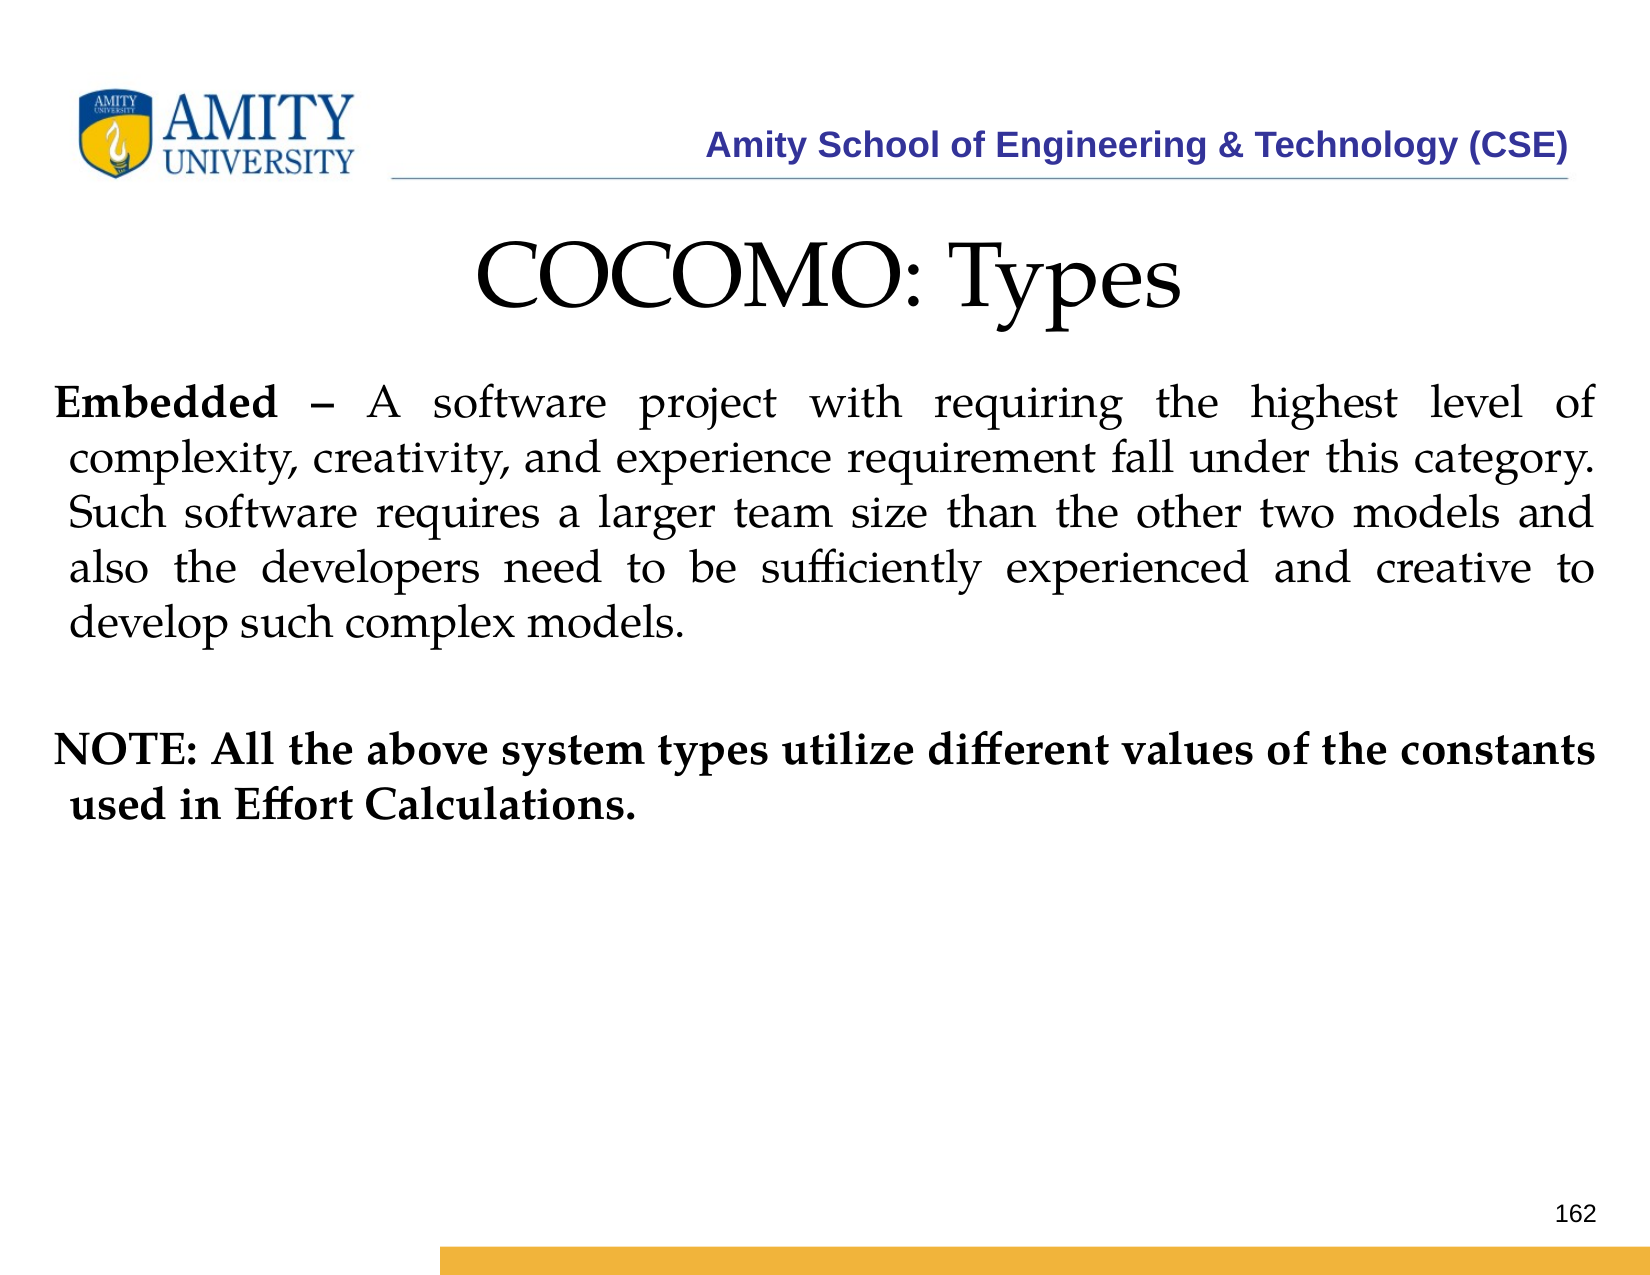

# COCOMO: Types
Embedded – A software project with requiring the highest level of complexity, creativity, and experience requirement fall under this category. Such software requires a larger team size than the other two models and also the developers need to be sufficiently experienced and creative to develop such complex models.

NOTE: All the above system types utilize different values of the constants used in Effort Calculations.
162